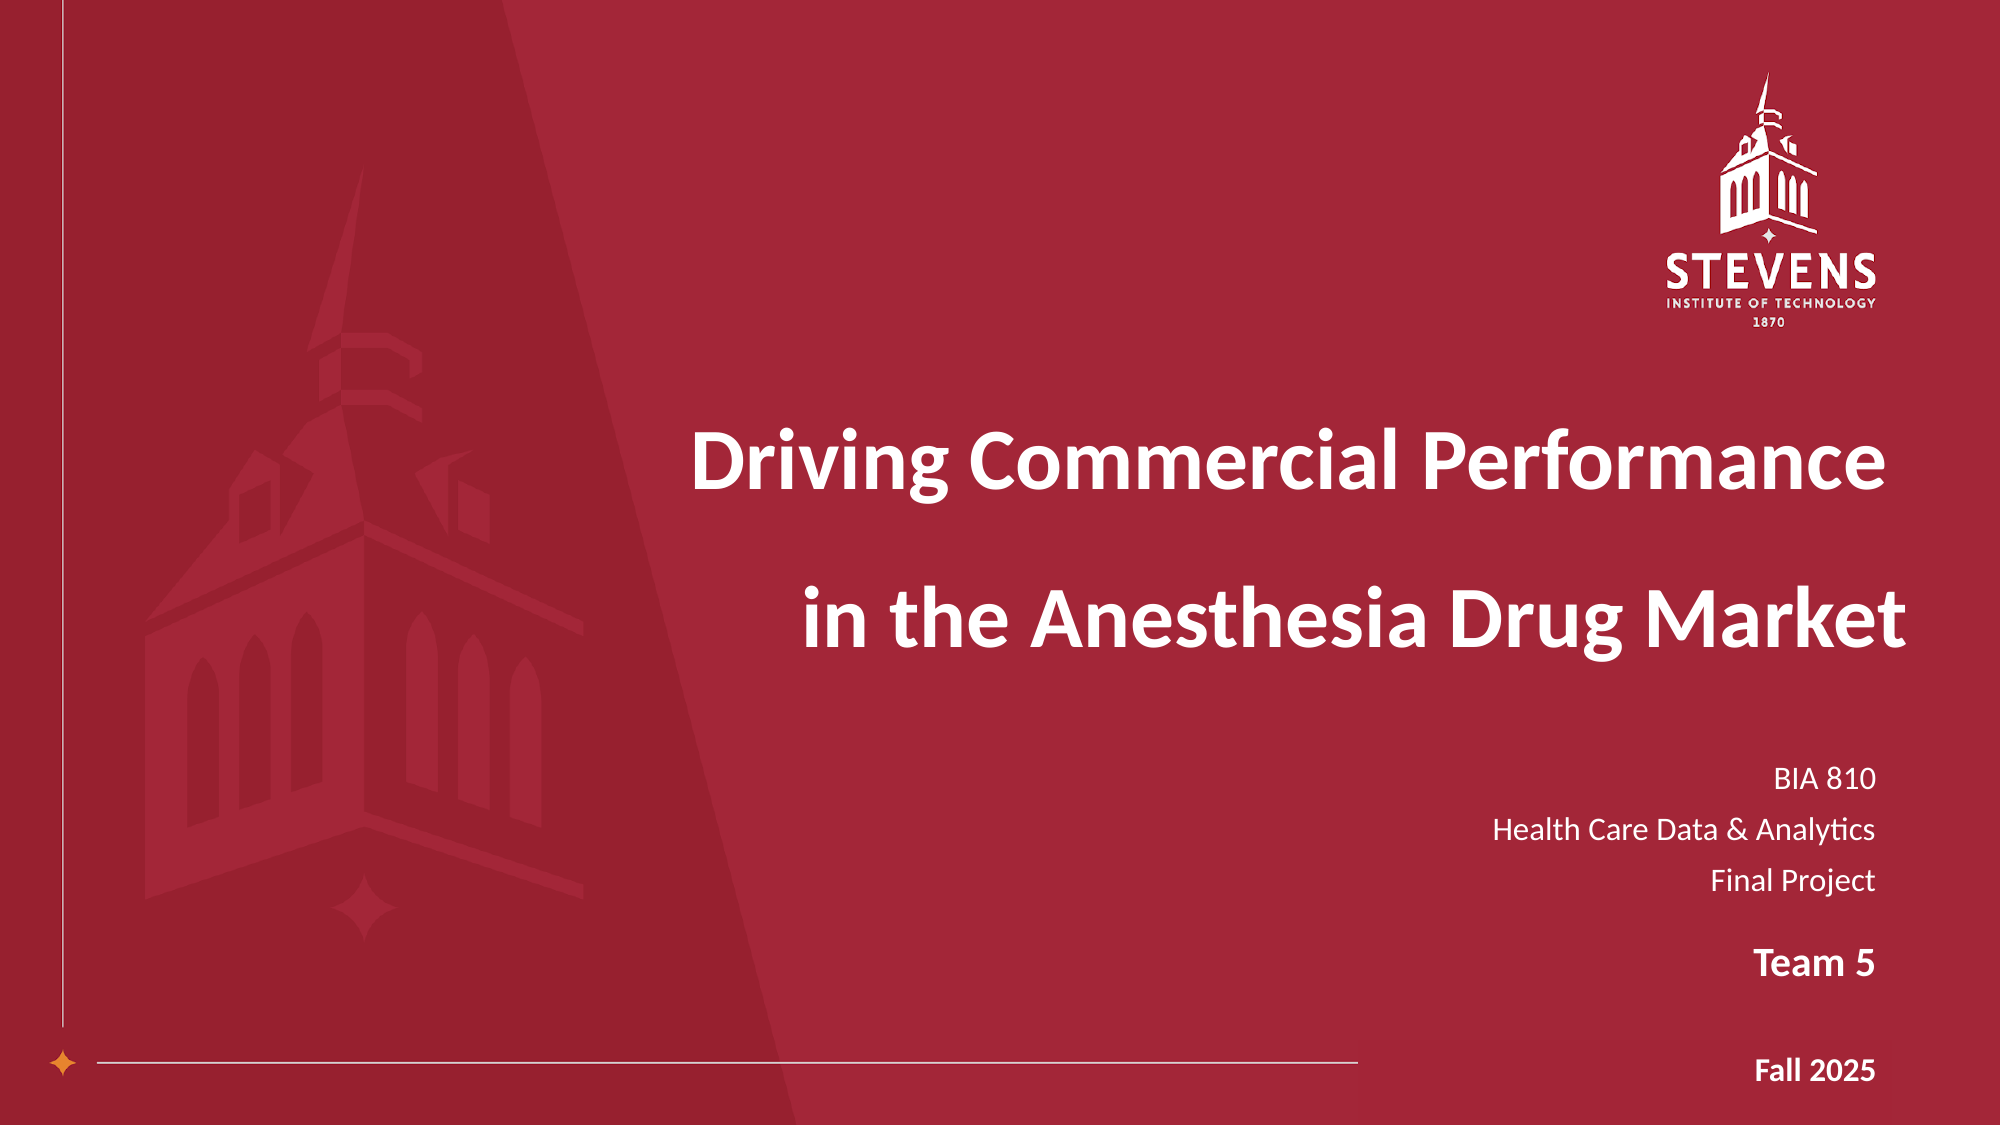

# Driving Commercial Performance
in the Anesthesia Drug Market
BIA 810
Health Care Data & Analytics
Final Project
Team 5
Fall 2025